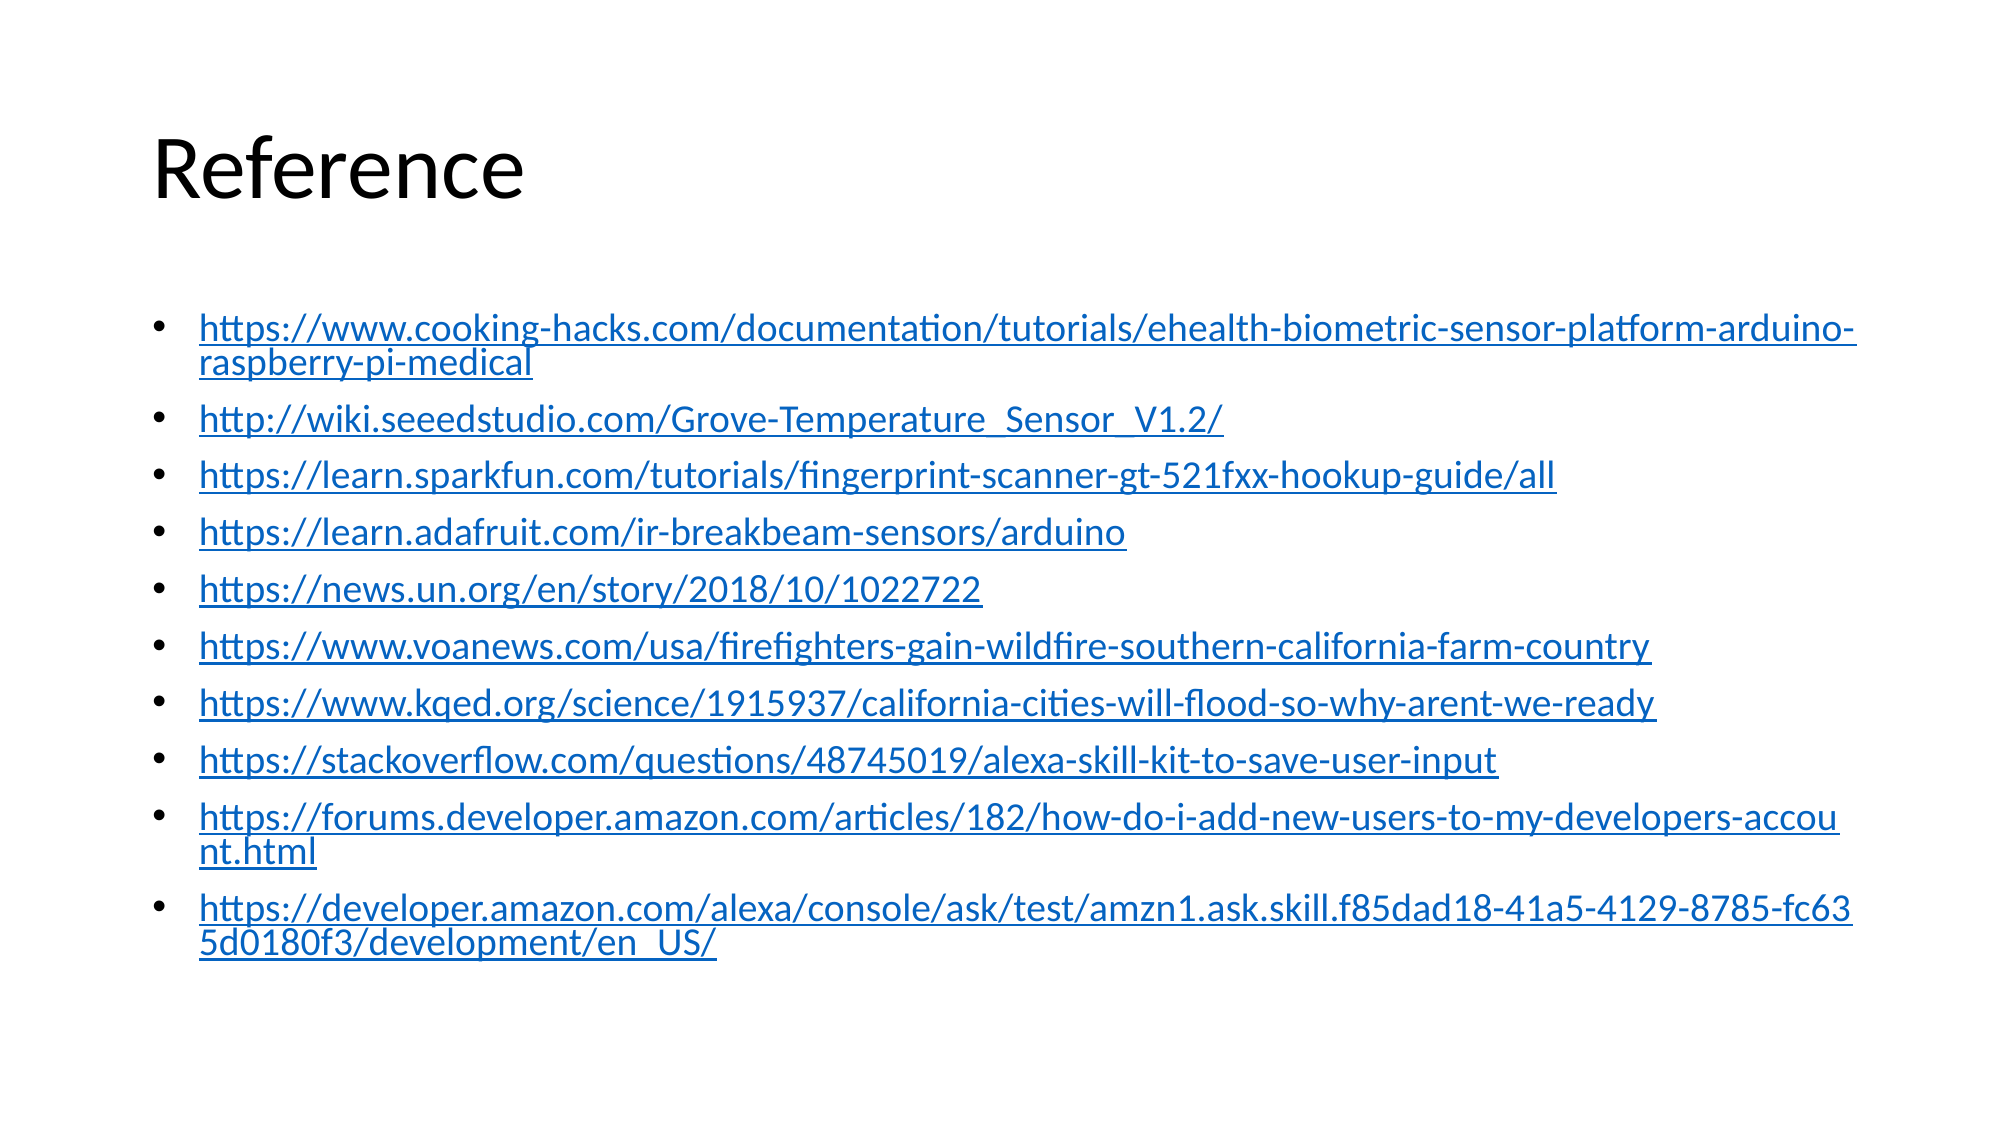

# Reference
https://www.cooking-hacks.com/documentation/tutorials/ehealth-biometric-sensor-platform-arduino-raspberry-pi-medical
http://wiki.seeedstudio.com/Grove-Temperature_Sensor_V1.2/
https://learn.sparkfun.com/tutorials/fingerprint-scanner-gt-521fxx-hookup-guide/all
https://learn.adafruit.com/ir-breakbeam-sensors/arduino
https://news.un.org/en/story/2018/10/1022722
https://www.voanews.com/usa/firefighters-gain-wildfire-southern-california-farm-country
https://www.kqed.org/science/1915937/california-cities-will-flood-so-why-arent-we-ready
https://stackoverflow.com/questions/48745019/alexa-skill-kit-to-save-user-input
https://forums.developer.amazon.com/articles/182/how-do-i-add-new-users-to-my-developers-account.html
https://developer.amazon.com/alexa/console/ask/test/amzn1.ask.skill.f85dad18-41a5-4129-8785-fc635d0180f3/development/en_US/